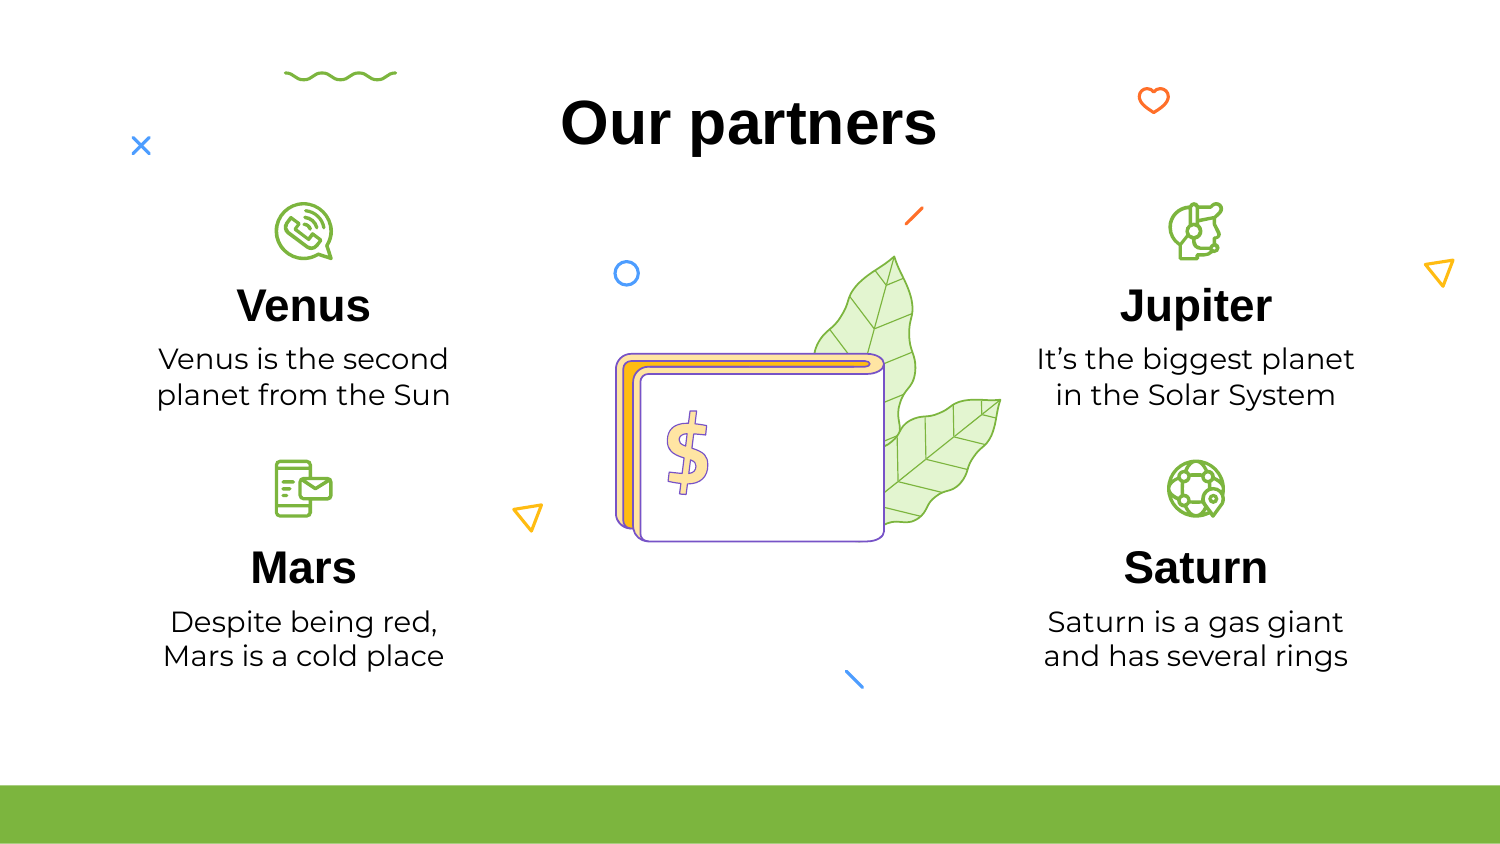

Our partners

# Venus
Jupiter
Venus is the second planet from the Sun
It’s the biggest planet in the Solar System

Mars
Saturn
Despite being red, Mars is a cold place
Saturn is a gas giant and has several rings